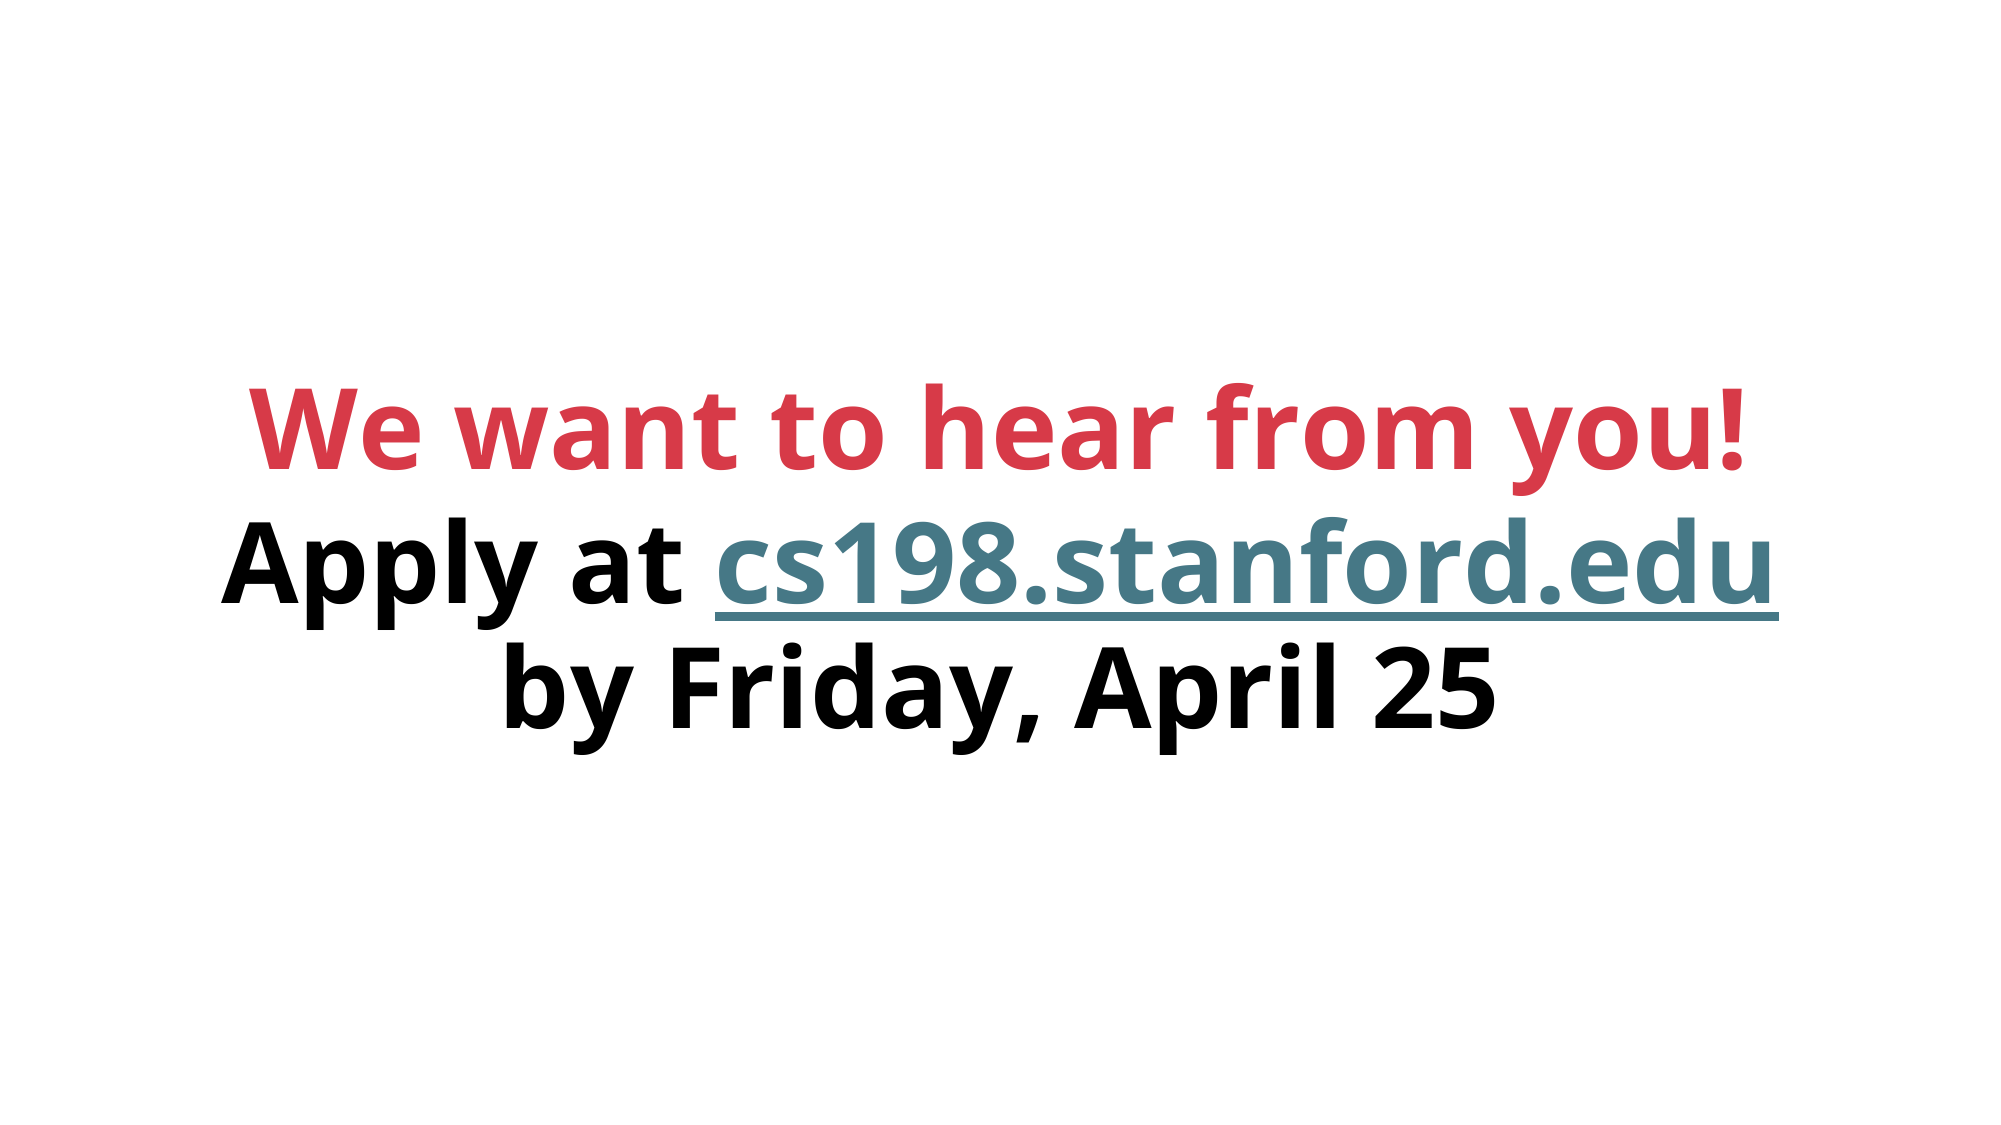

# We want to hear from you! Apply at cs198.stanford.edu by Friday, April 25